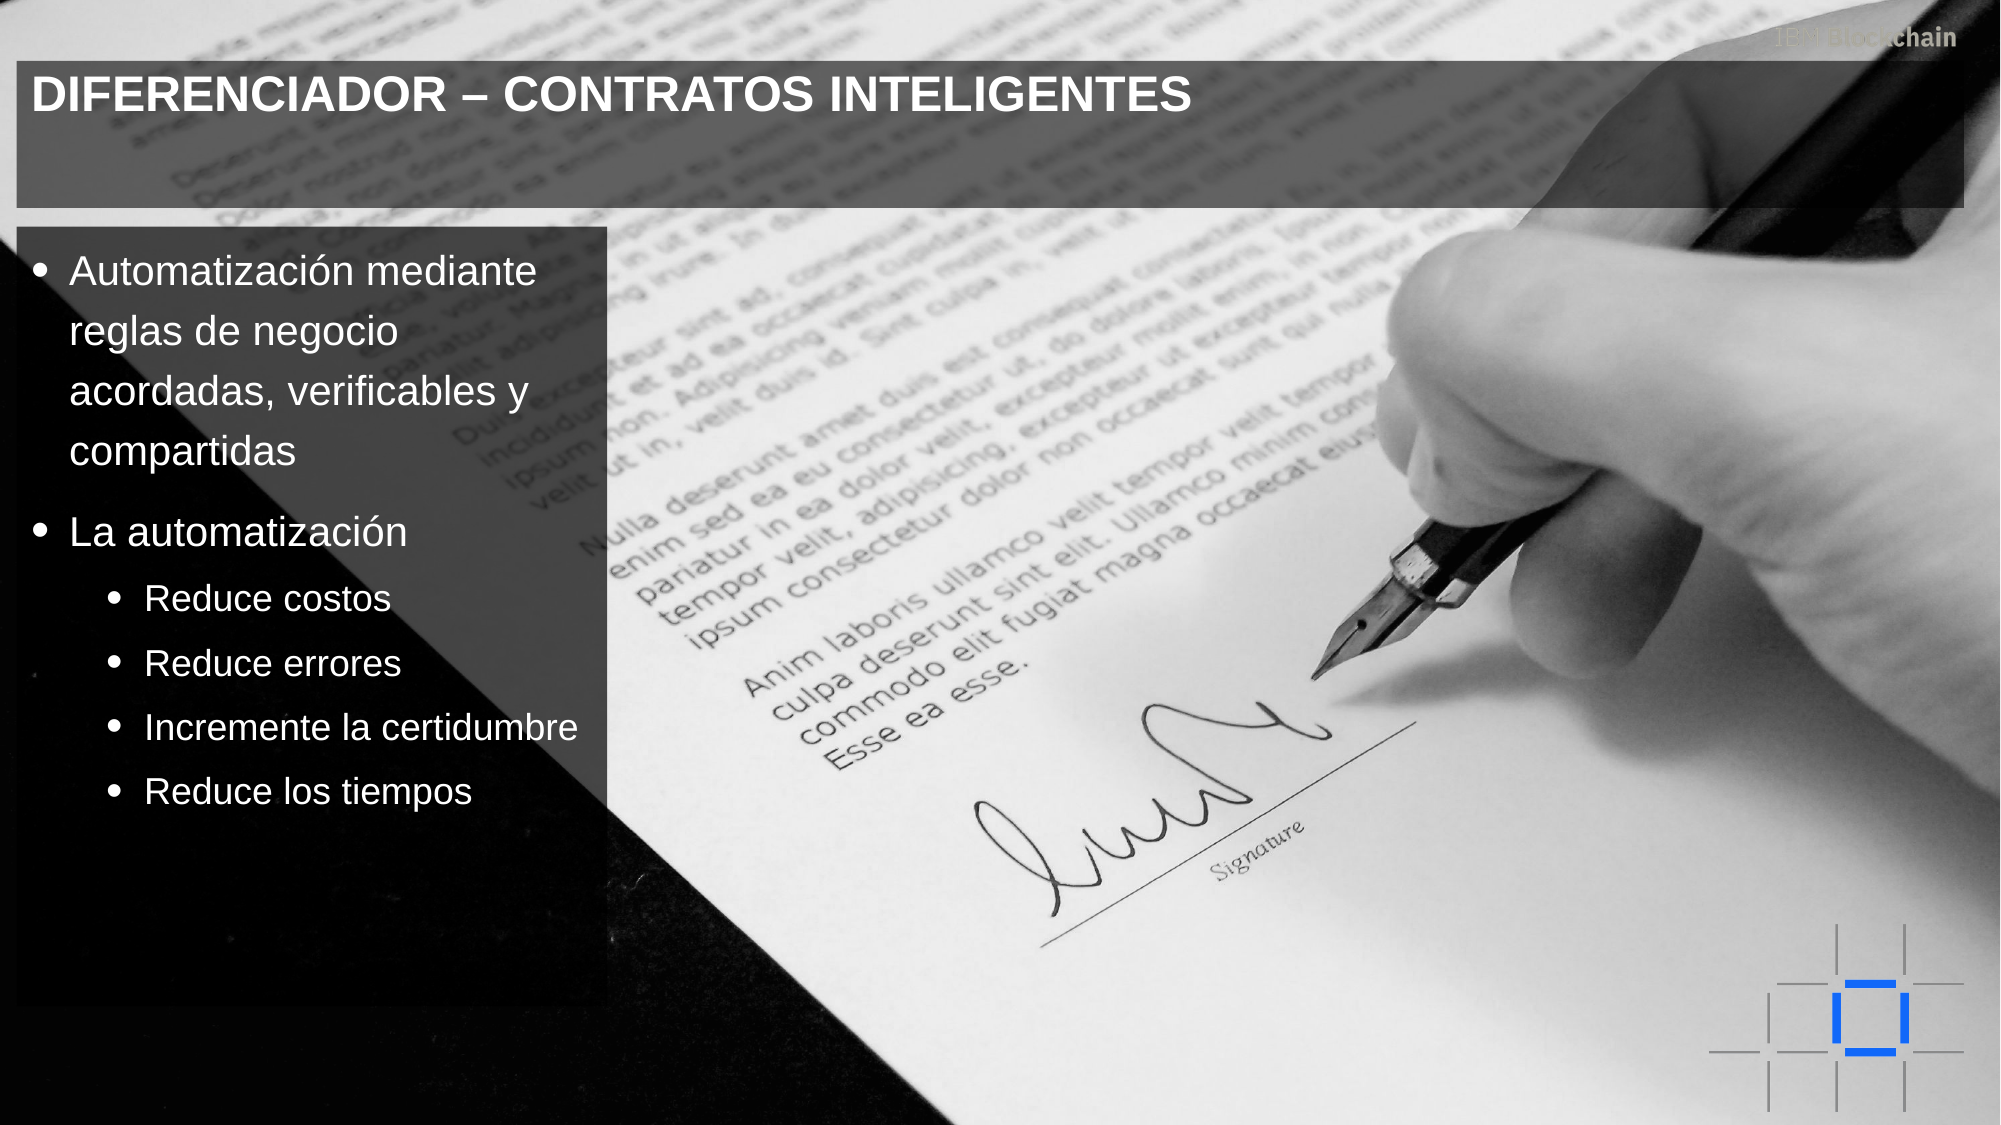

# DiferenciadoR – contratos inteligentes
Automatización mediante reglas de negocio acordadas, verificables y compartidas
La automatización
Reduce costos
Reduce errores
Incremente la certidumbre
Reduce los tiempos